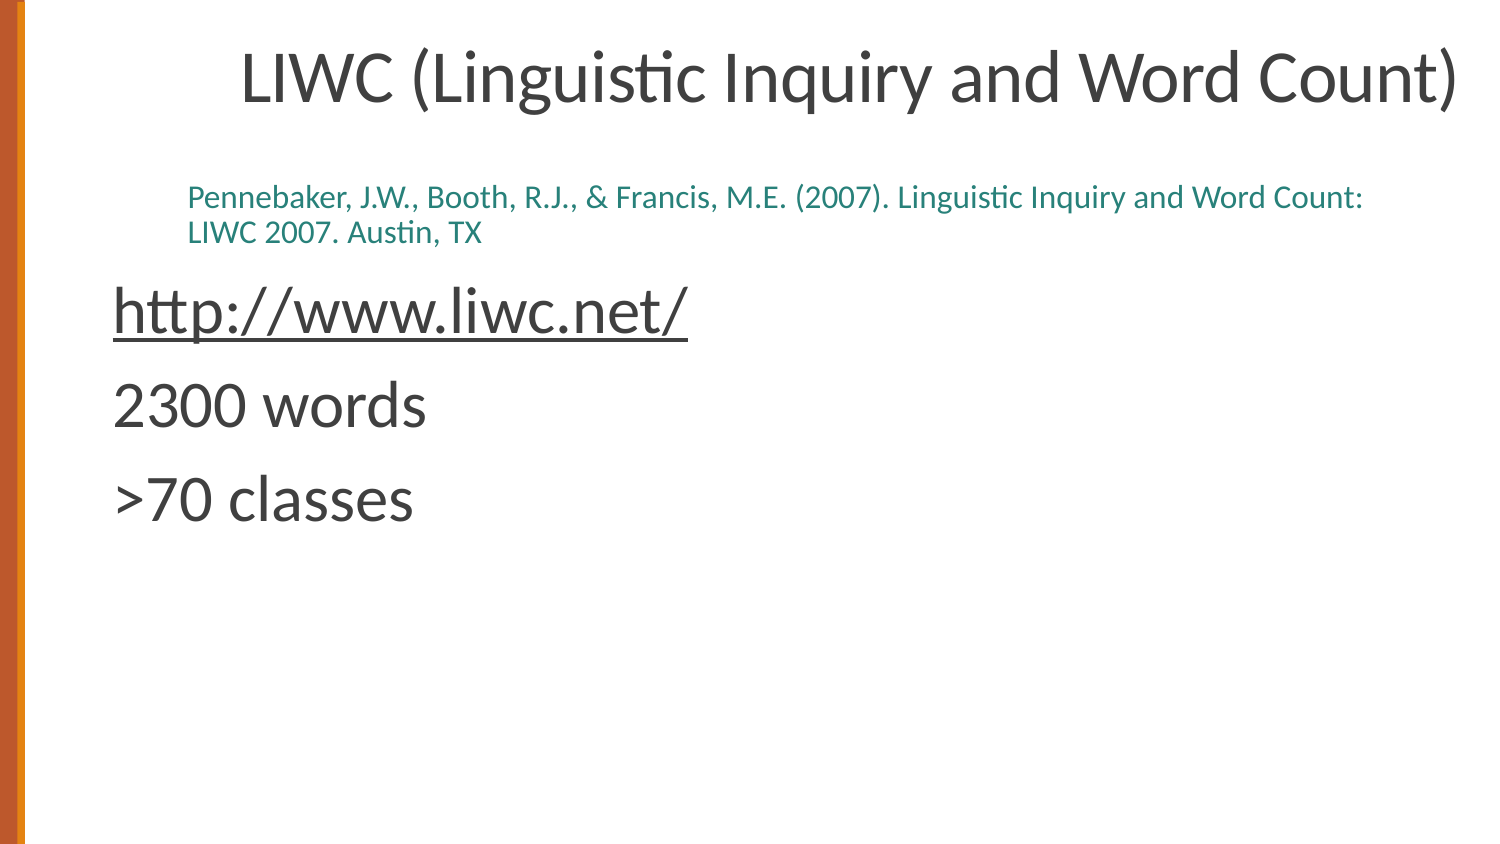

# LIWC (Linguistic Inquiry and Word Count)
Pennebaker, J.W., Booth, R.J., & Francis, M.E. (2007). Linguistic Inquiry and Word Count: LIWC 2007. Austin, TX
http://www.liwc.net/
2300 words
>70 classes